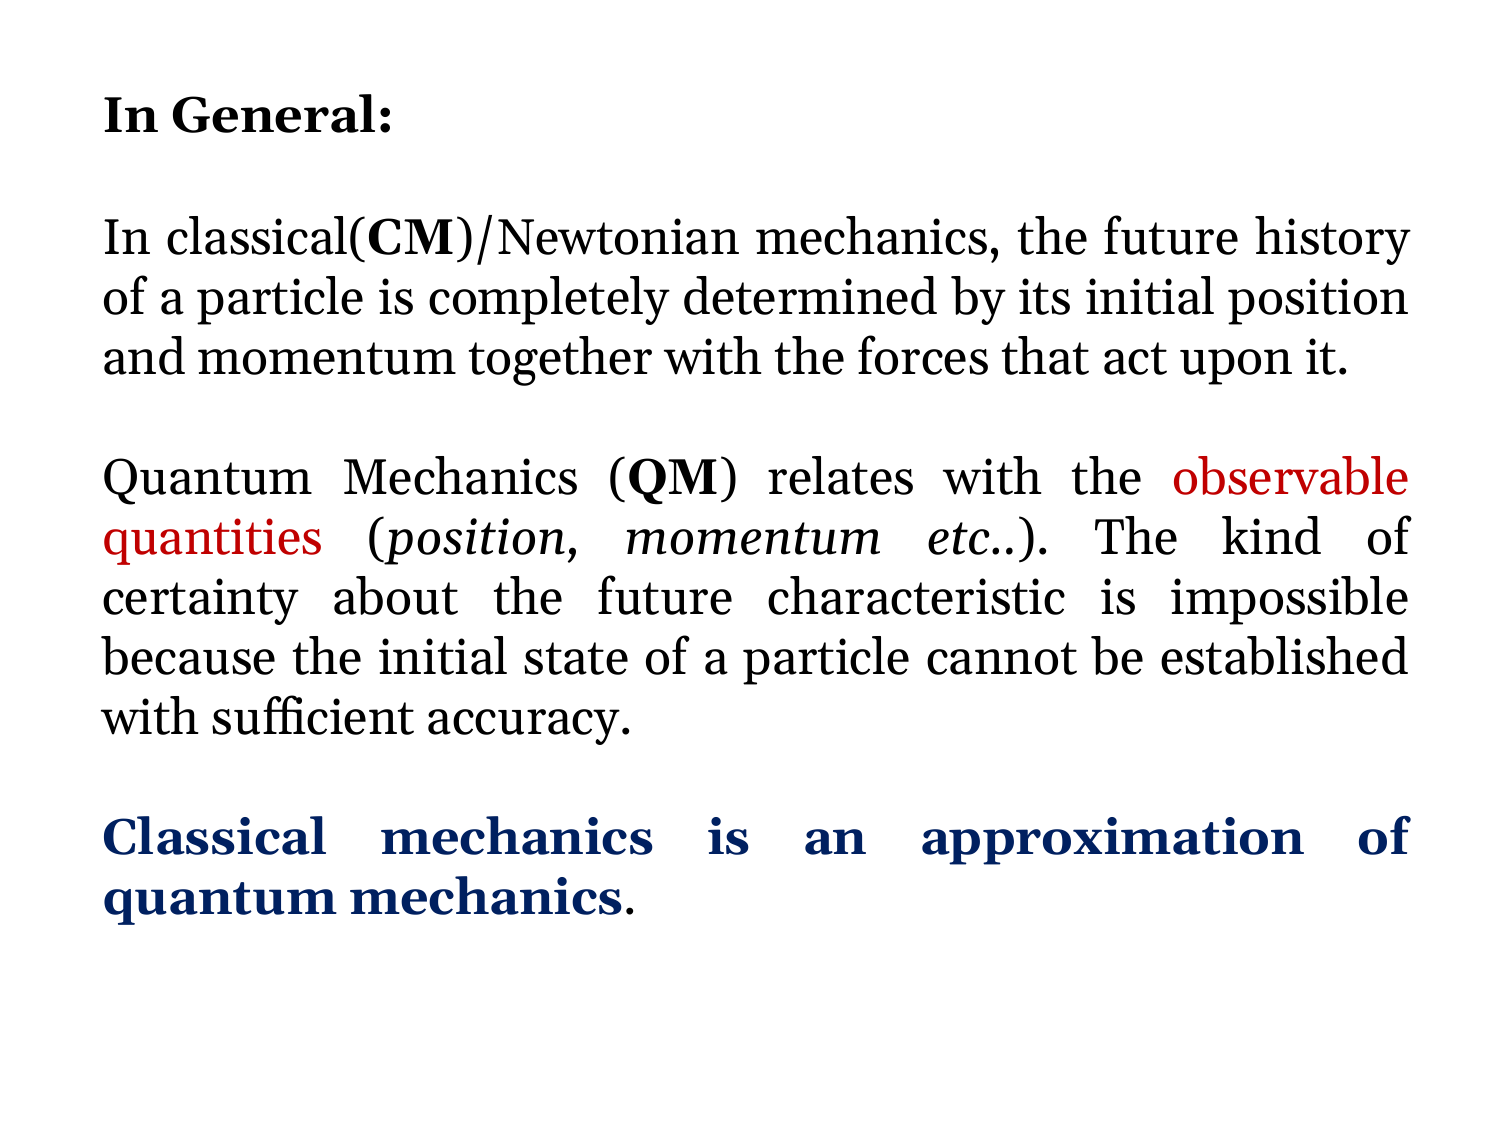

In General:

In classical(CM)/Newtonian mechanics, the future history of a particle is completely determined by its initial position and momentum together with the forces that act upon it.

Quantum Mechanics (QM) relates with the observable quantities (position, momentum etc..). The kind of certainty about the future characteristic is impossible because the initial state of a particle cannot be established with sufficient accuracy.

Classical mechanics is an approximation of quantum mechanics.